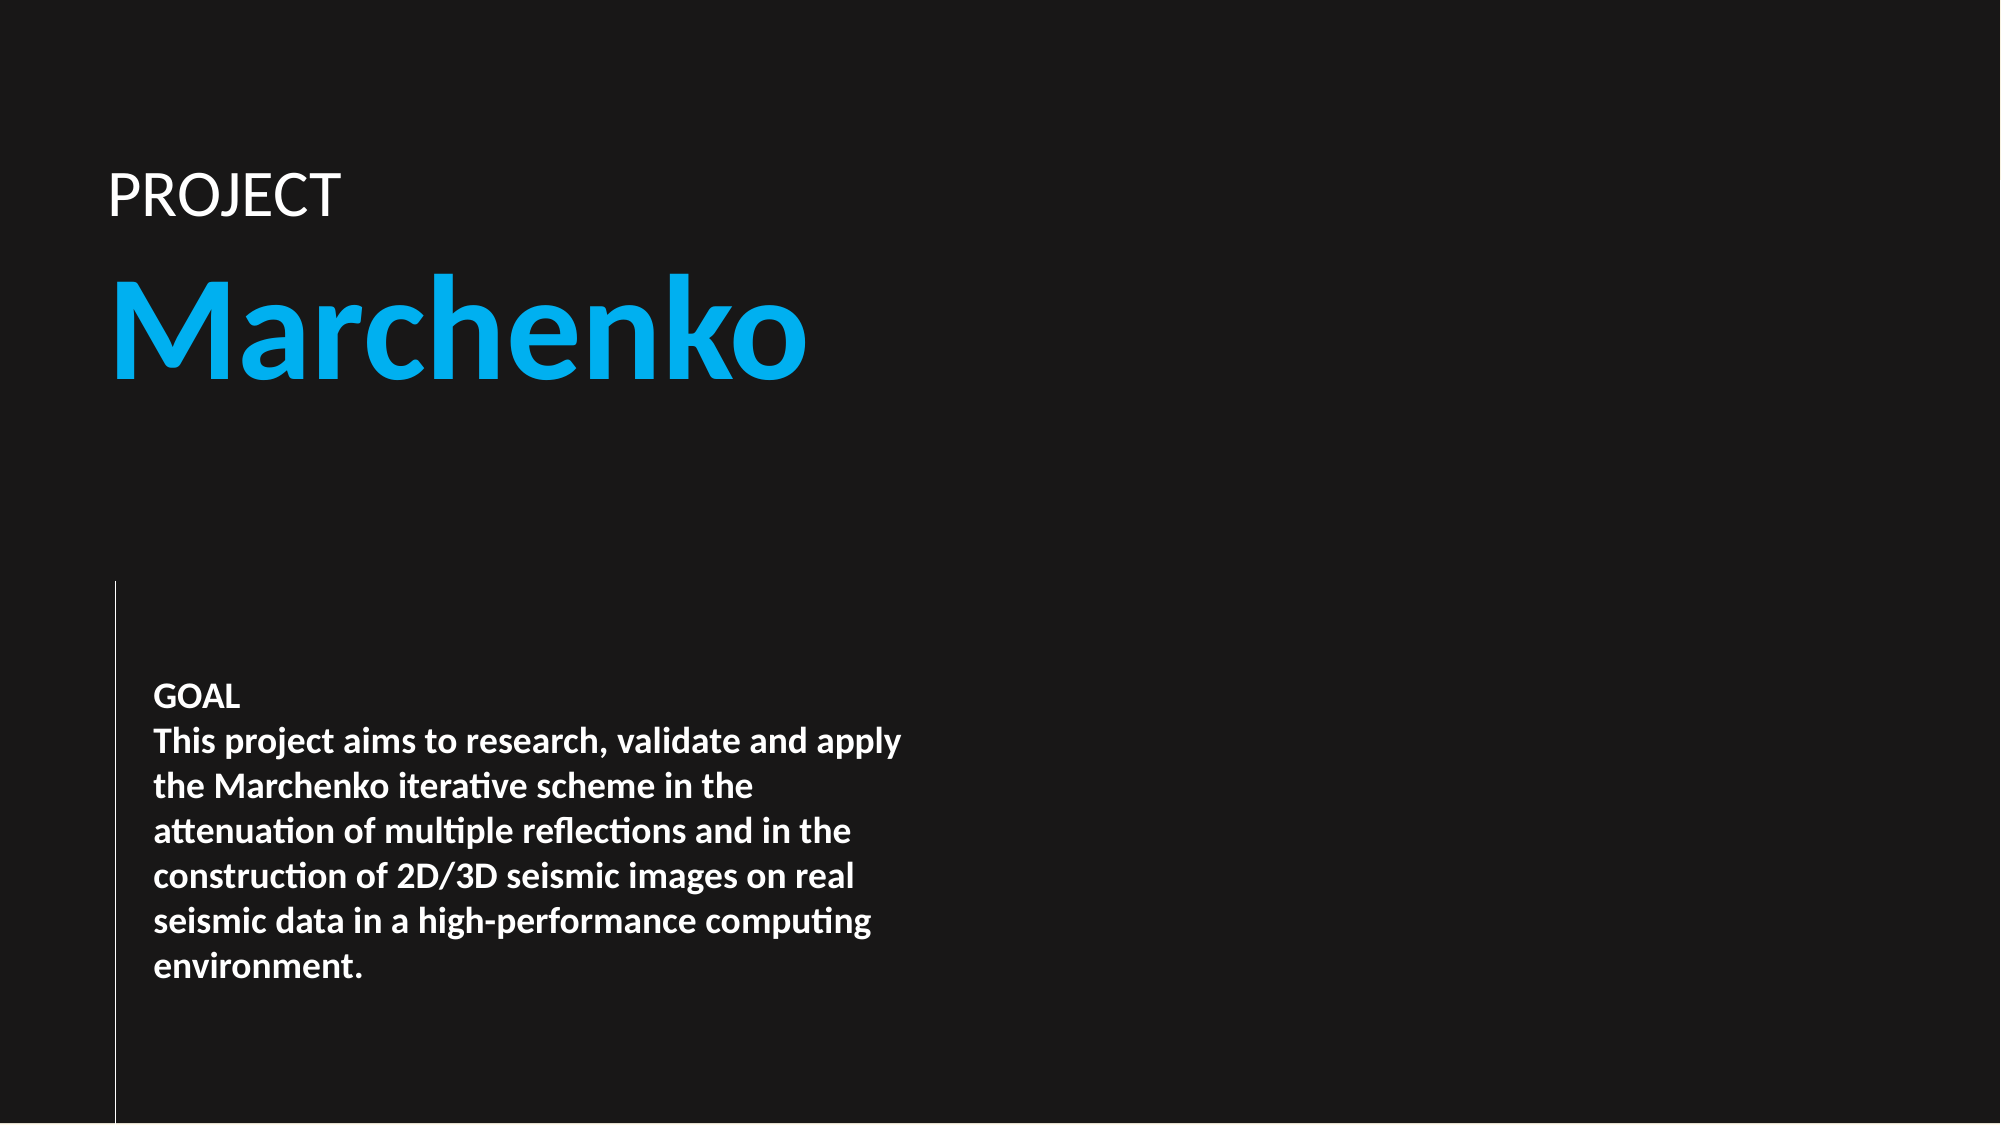

PROJECT
Marchenko
GOAL
This project aims to research, validate and apply the Marchenko iterative scheme in the attenuation of multiple reflections and in the construction of 2D/3D seismic images on real seismic data in a high-performance computing environment.